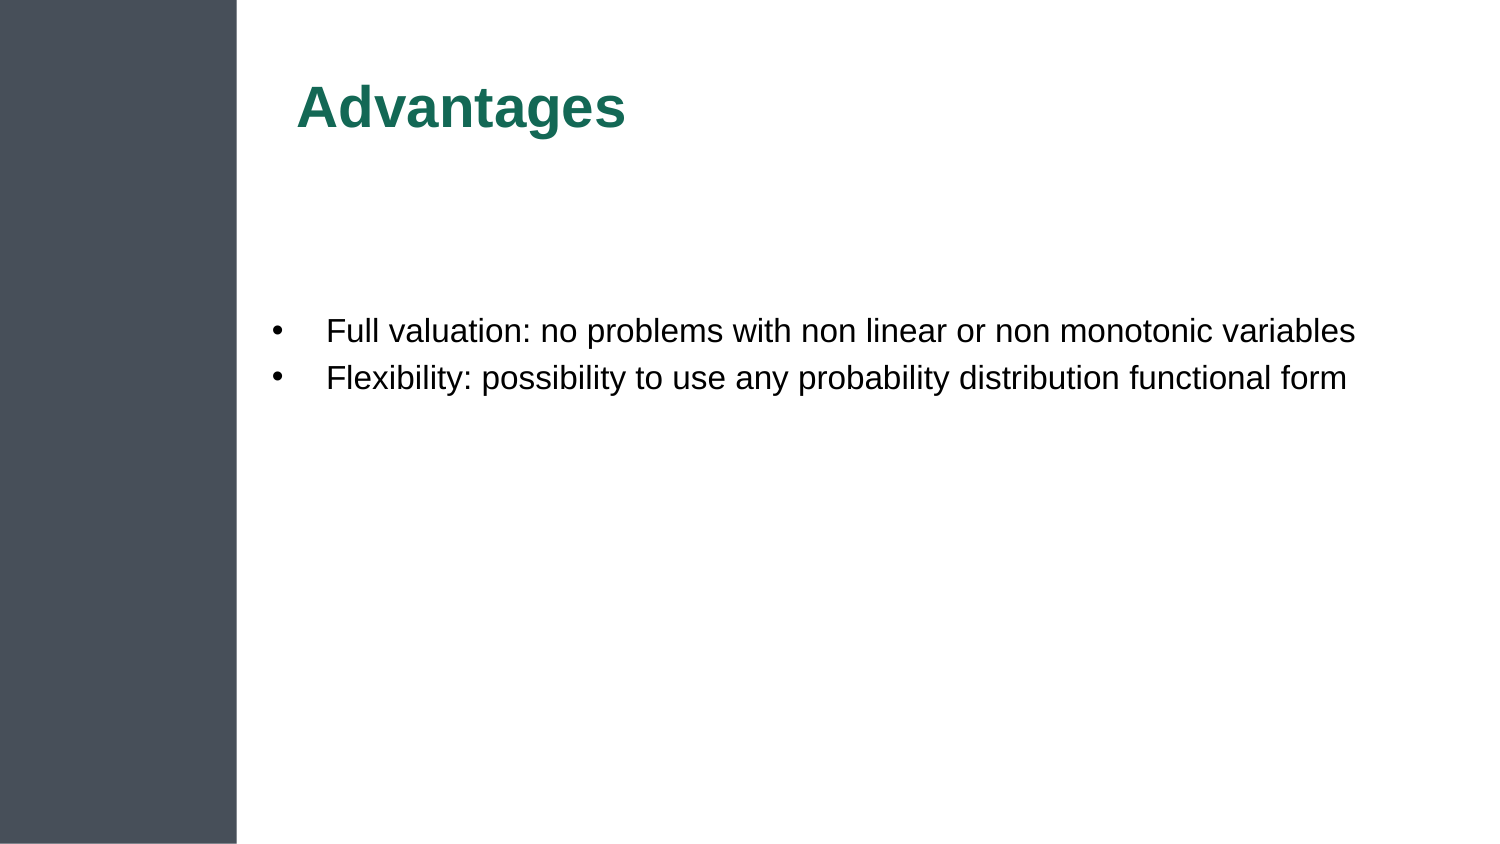

# Advantages
Full valuation: no problems with non linear or non monotonic variables
Flexibility: possibility to use any probability distribution functional form